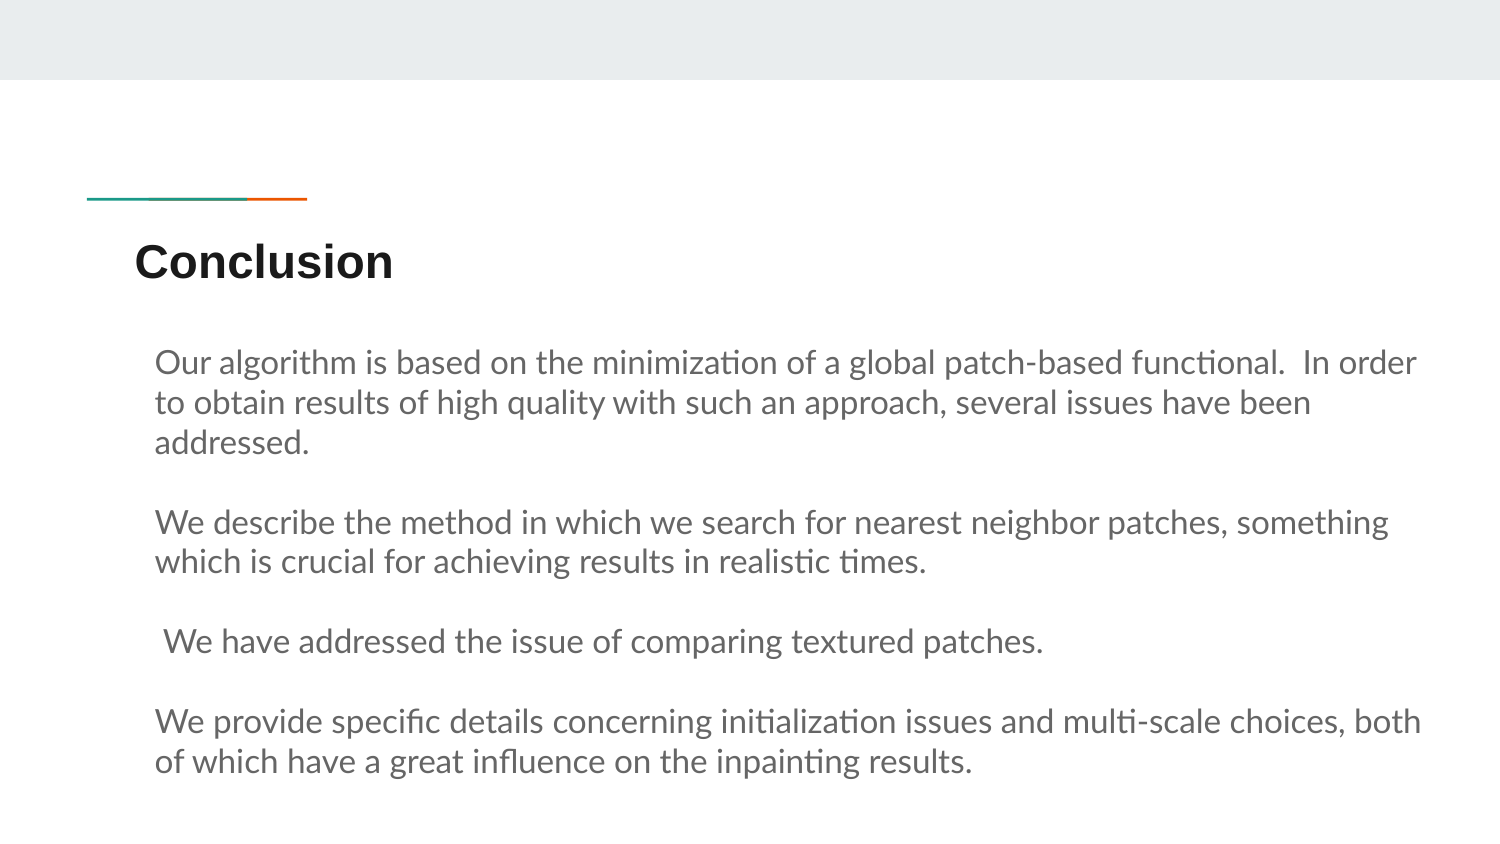

# Conclusion
Our algorithm is based on the minimization of a global patch-based functional.  In order to obtain results of high quality with such an approach, several issues have been addressed.

We describe the method in which we search for nearest neighbor patches, something which is crucial for achieving results in realistic times.

 We have addressed the issue of comparing textured patches.

We provide specific details concerning initialization issues and multi-scale choices, both of which have a great influence on the inpainting results.